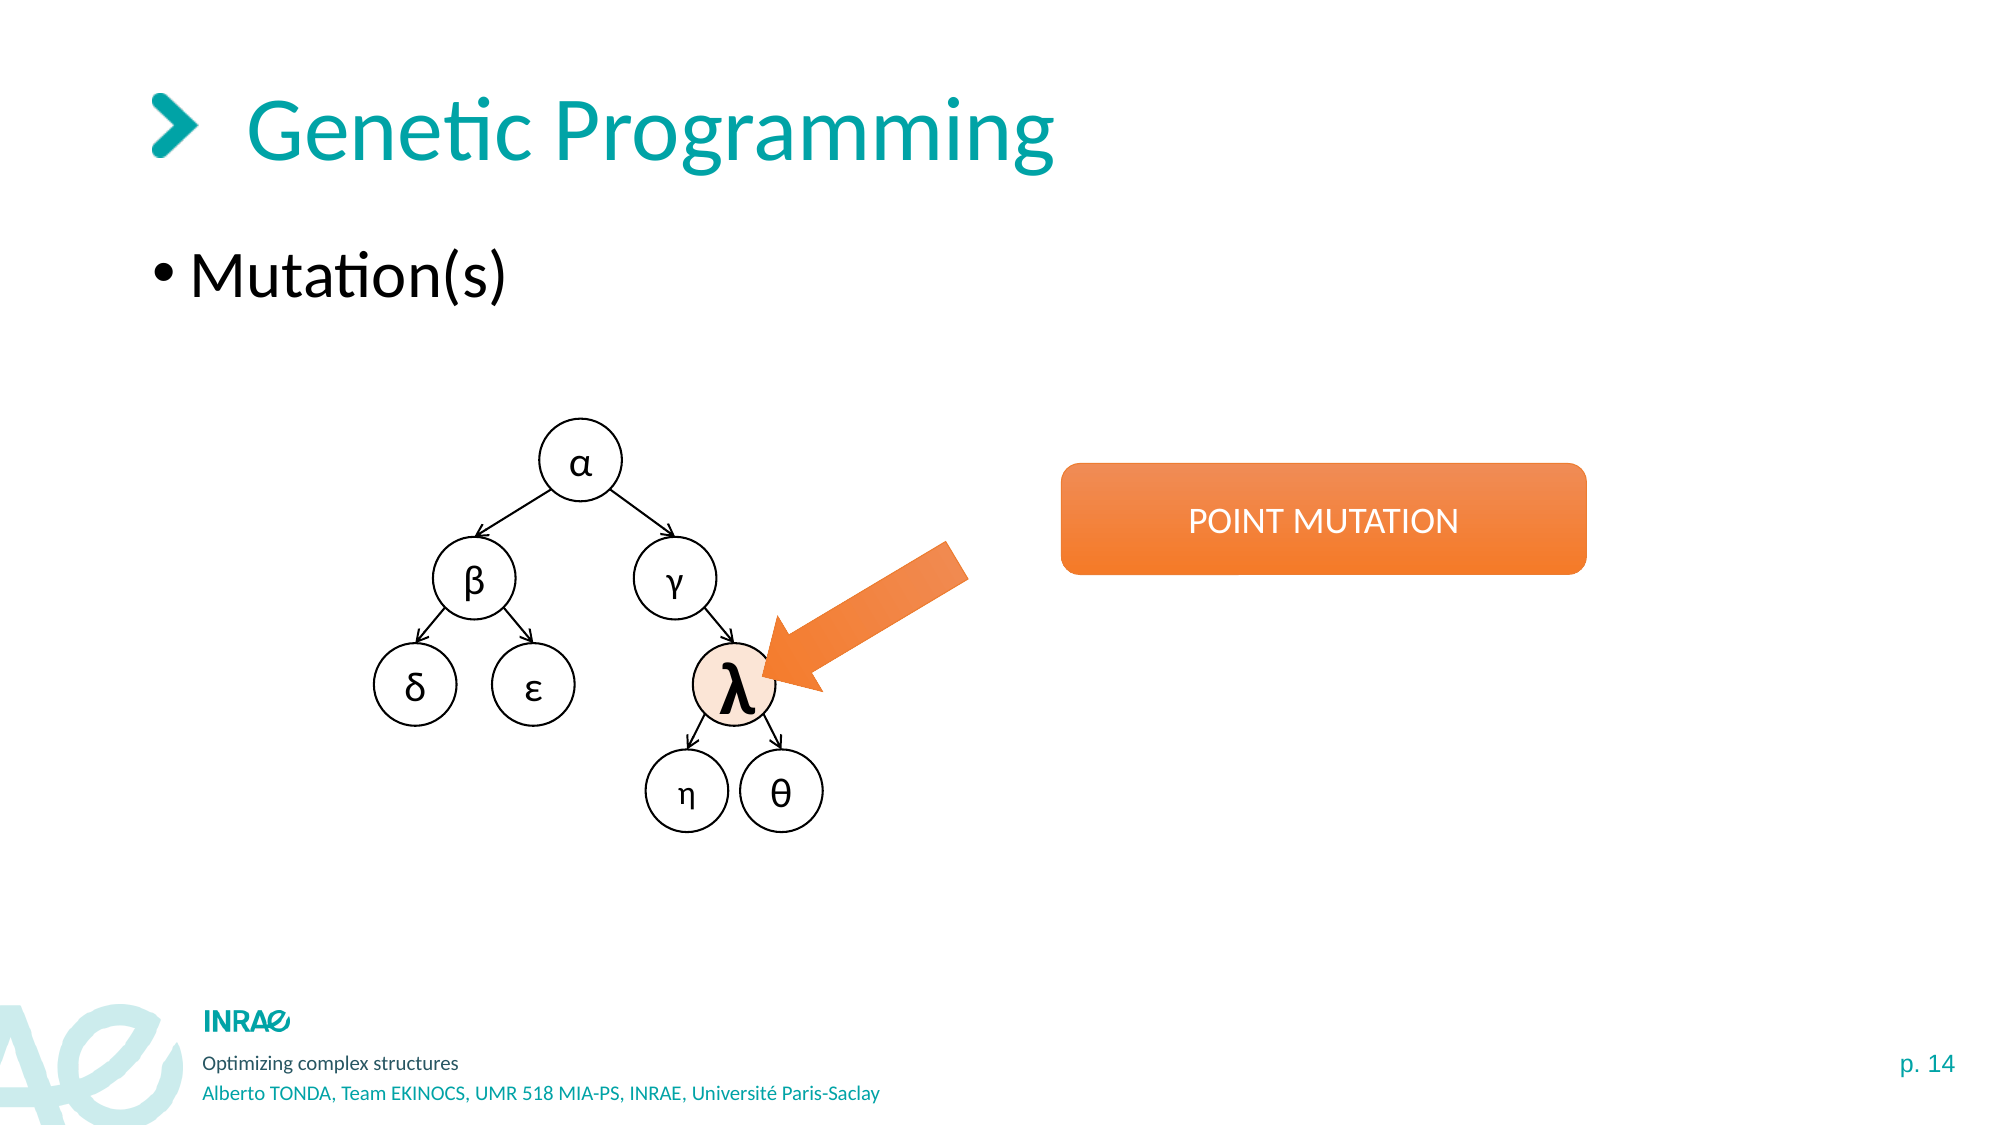

# Genetic Programming
Mutation(s)
α
POINT MUTATION

β
γ
δ
ε
λ
η
θ